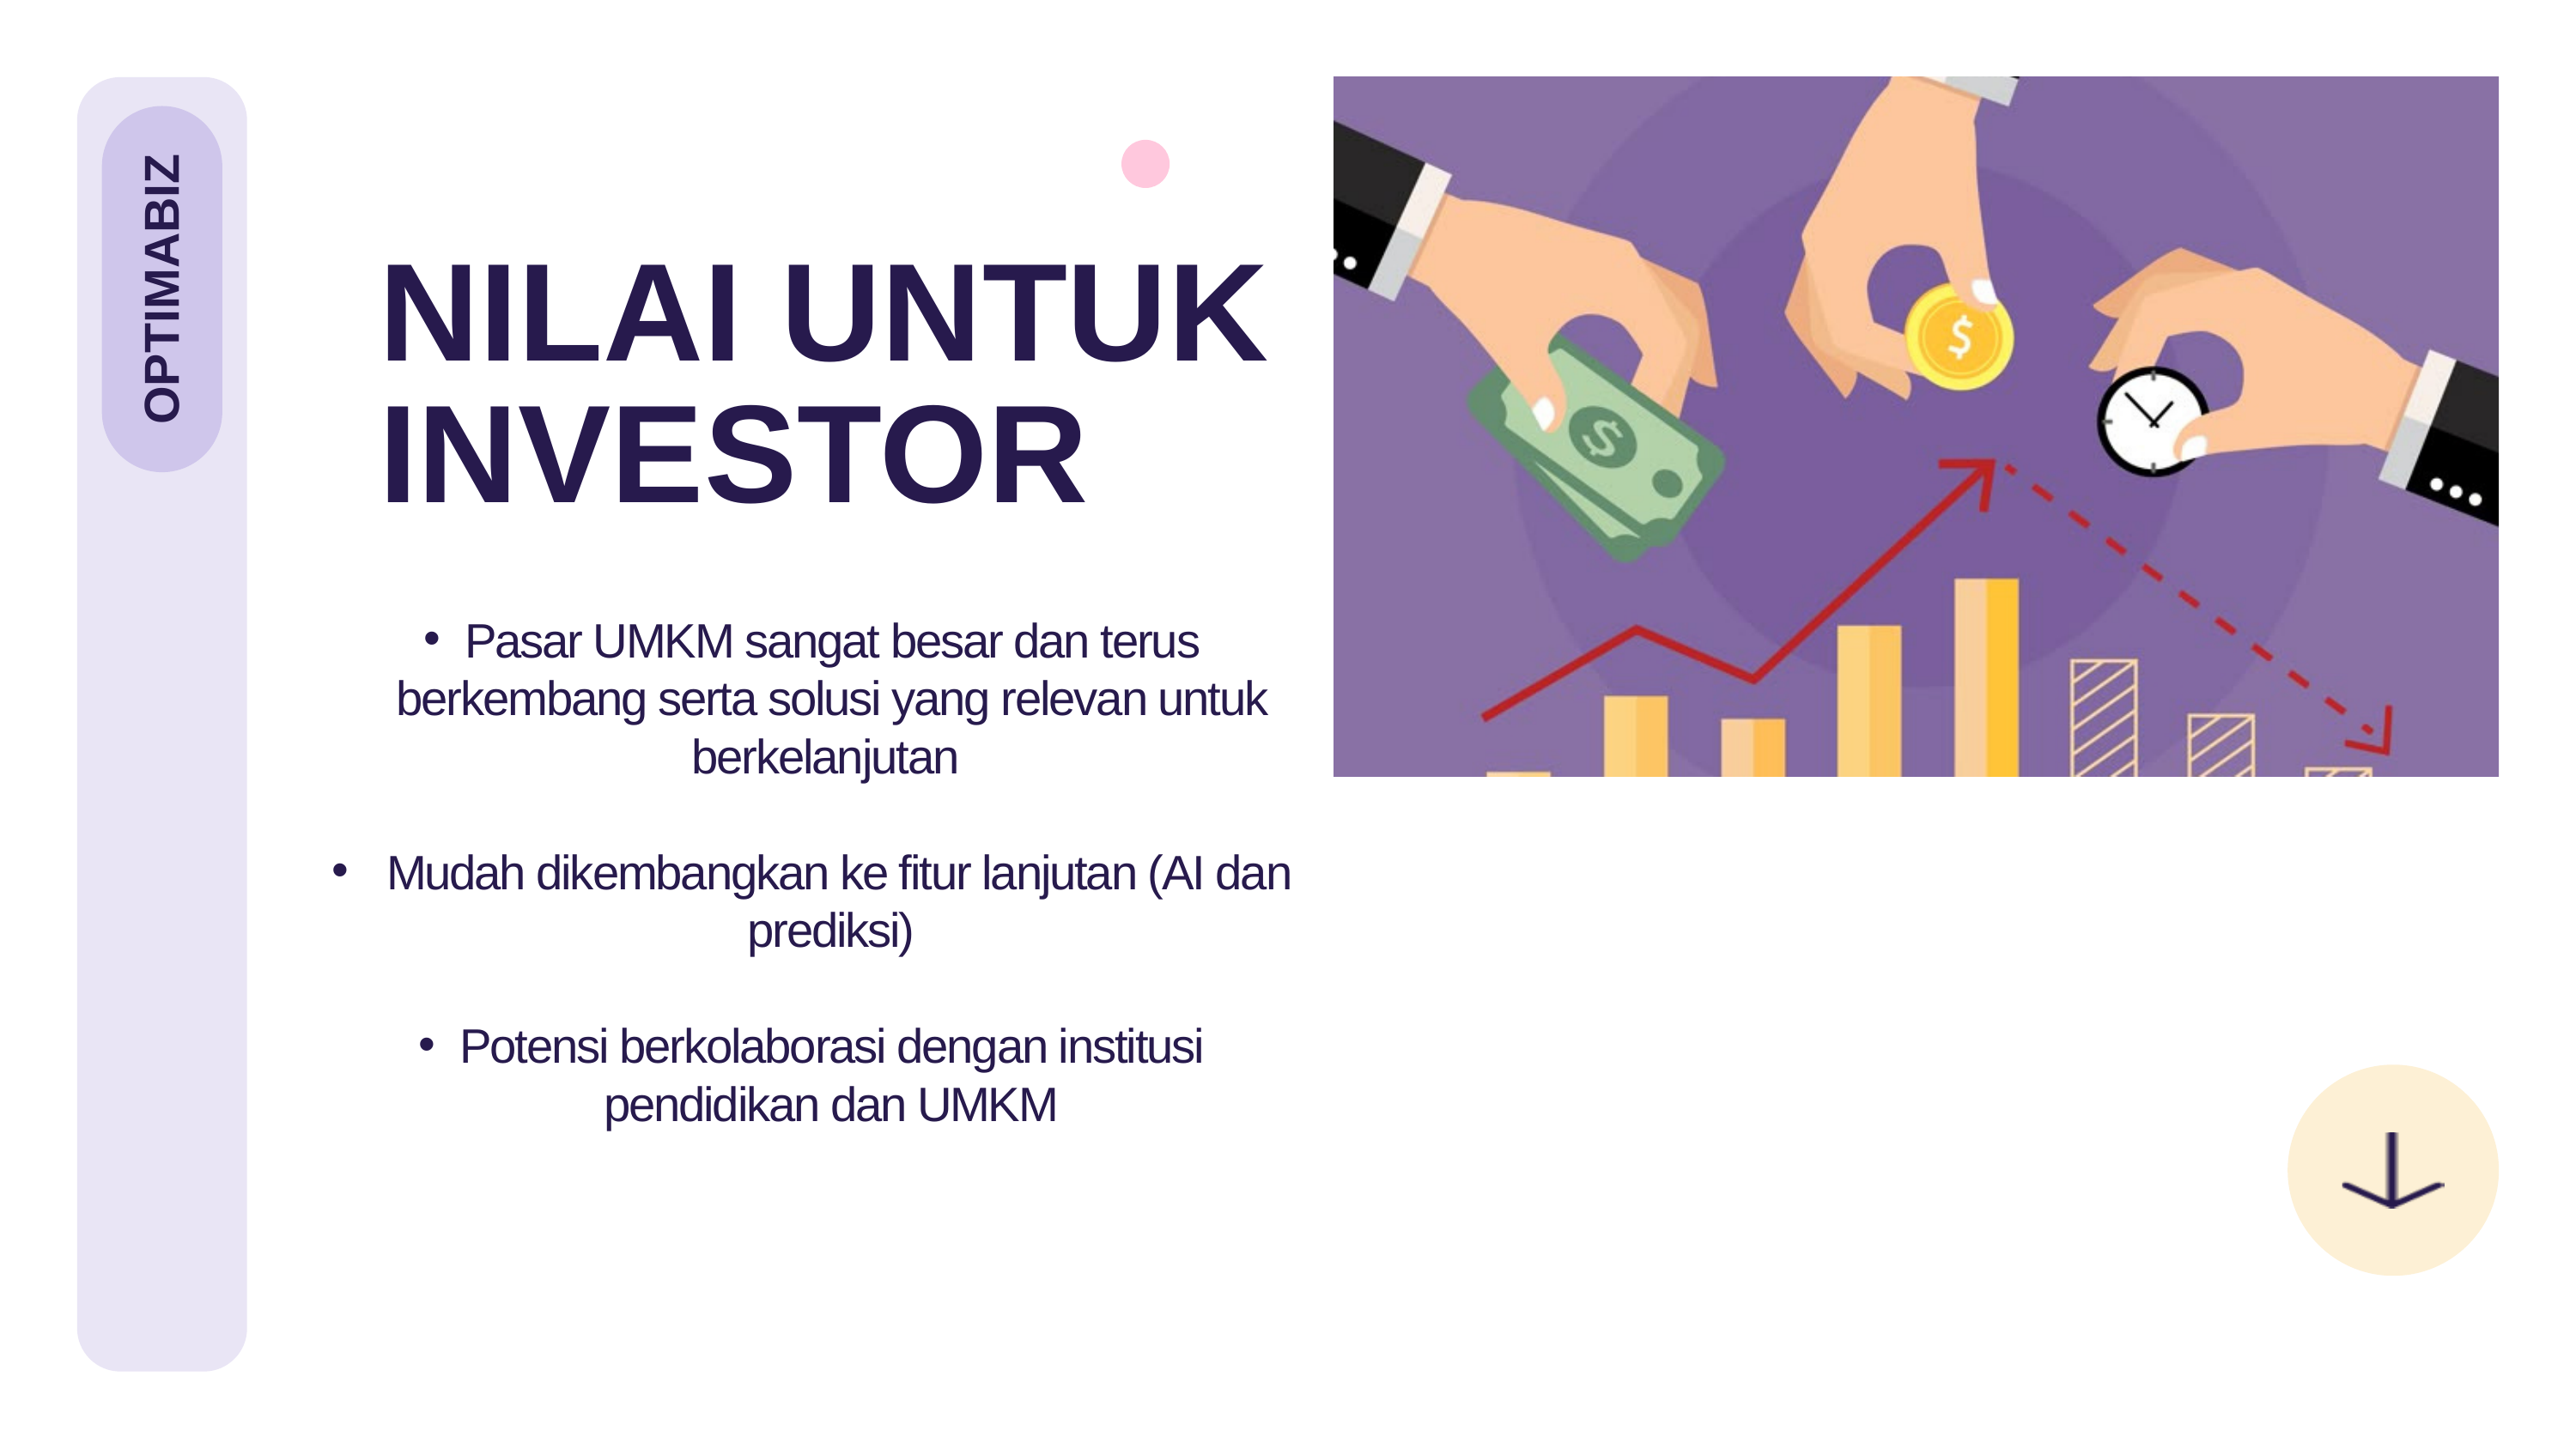

NILAI UNTUK INVESTOR
OPTIMABIZ
Pasar UMKM sangat besar dan terus berkembang serta solusi yang relevan untuk berkelanjutan

 Mudah dikembangkan ke fitur lanjutan (AI dan prediksi)

Potensi berkolaborasi dengan institusi pendidikan dan UMKM